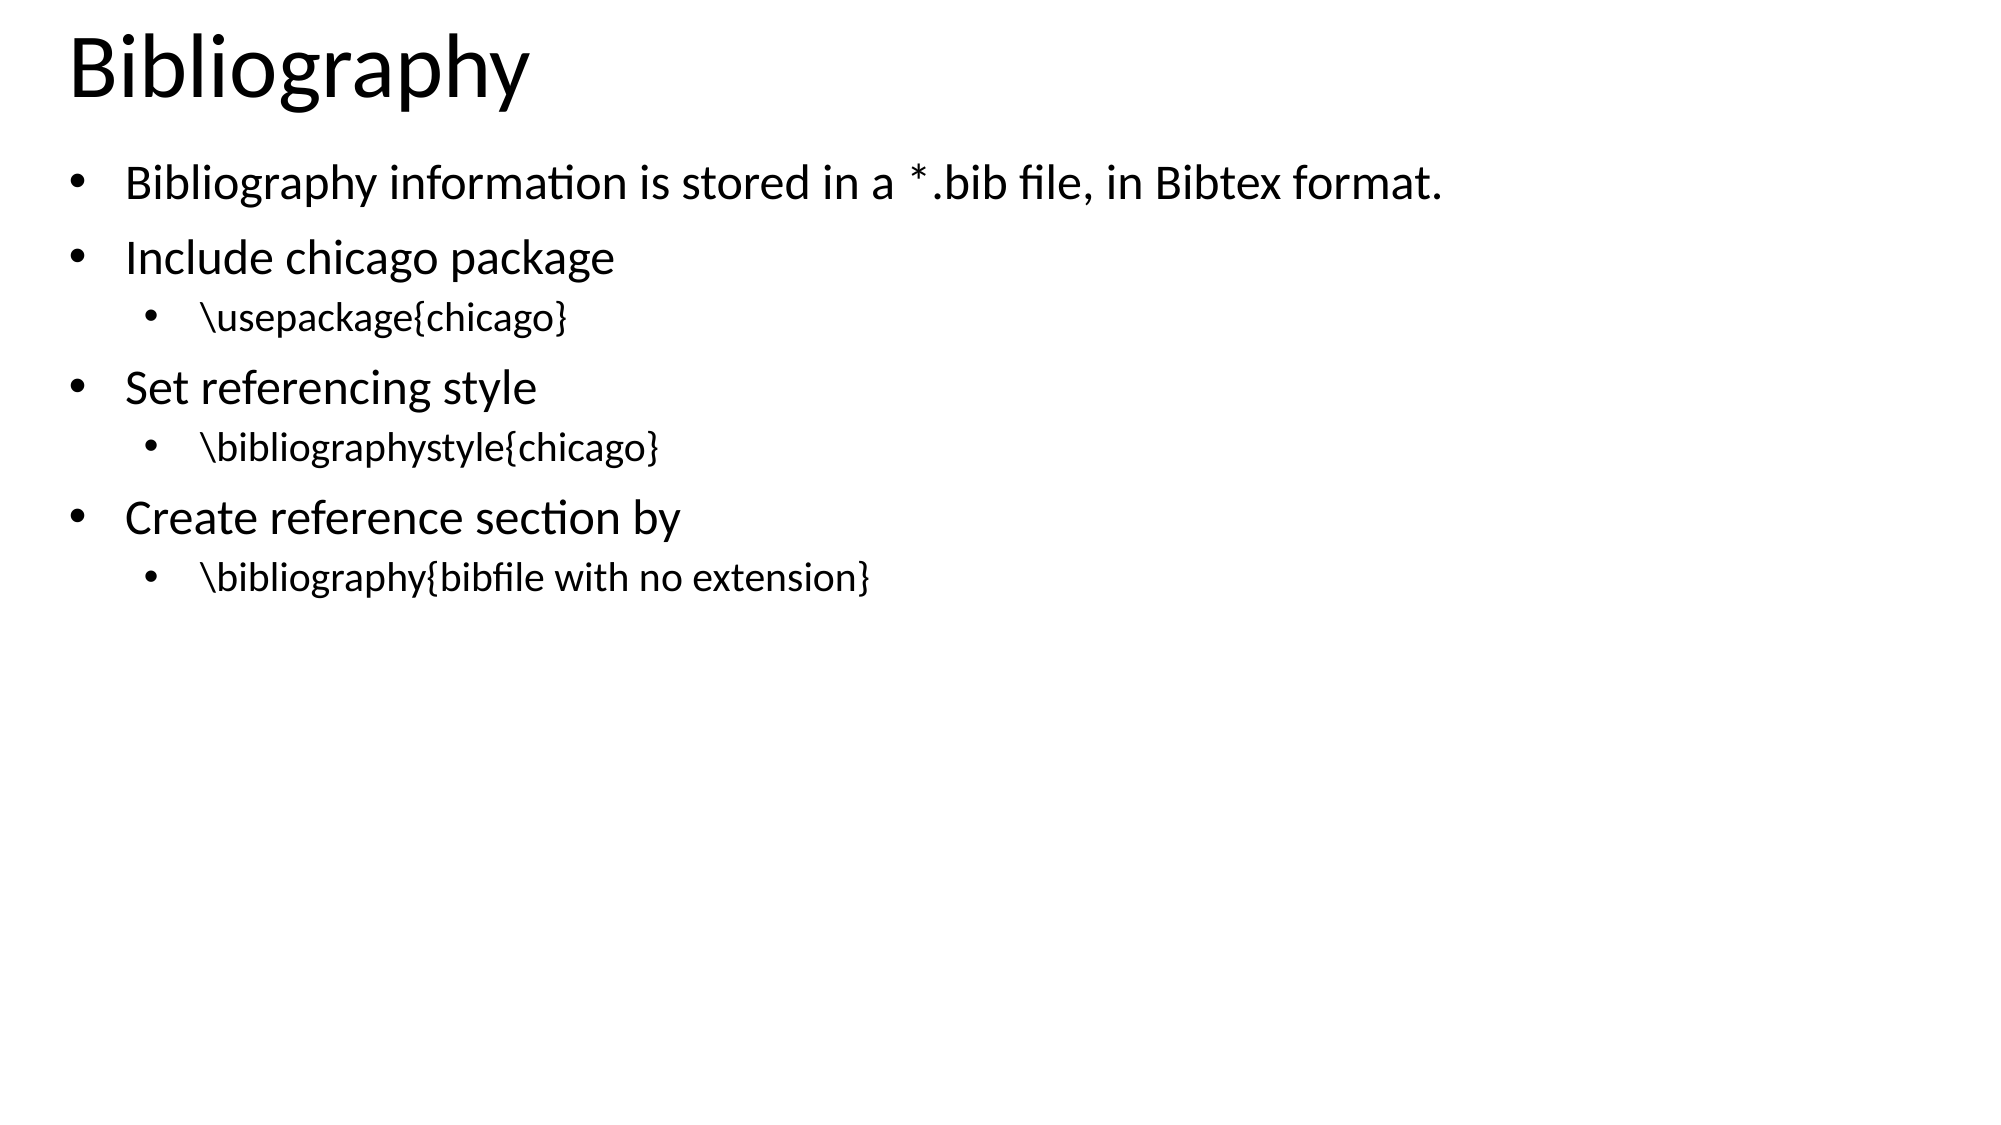

Bibliography
Bibliography information is stored in a *.bib file, in Bibtex format.
Include chicago package
\usepackage{chicago}
Set referencing style
\bibliographystyle{chicago}
Create reference section by
\bibliography{bibfile with no extension}